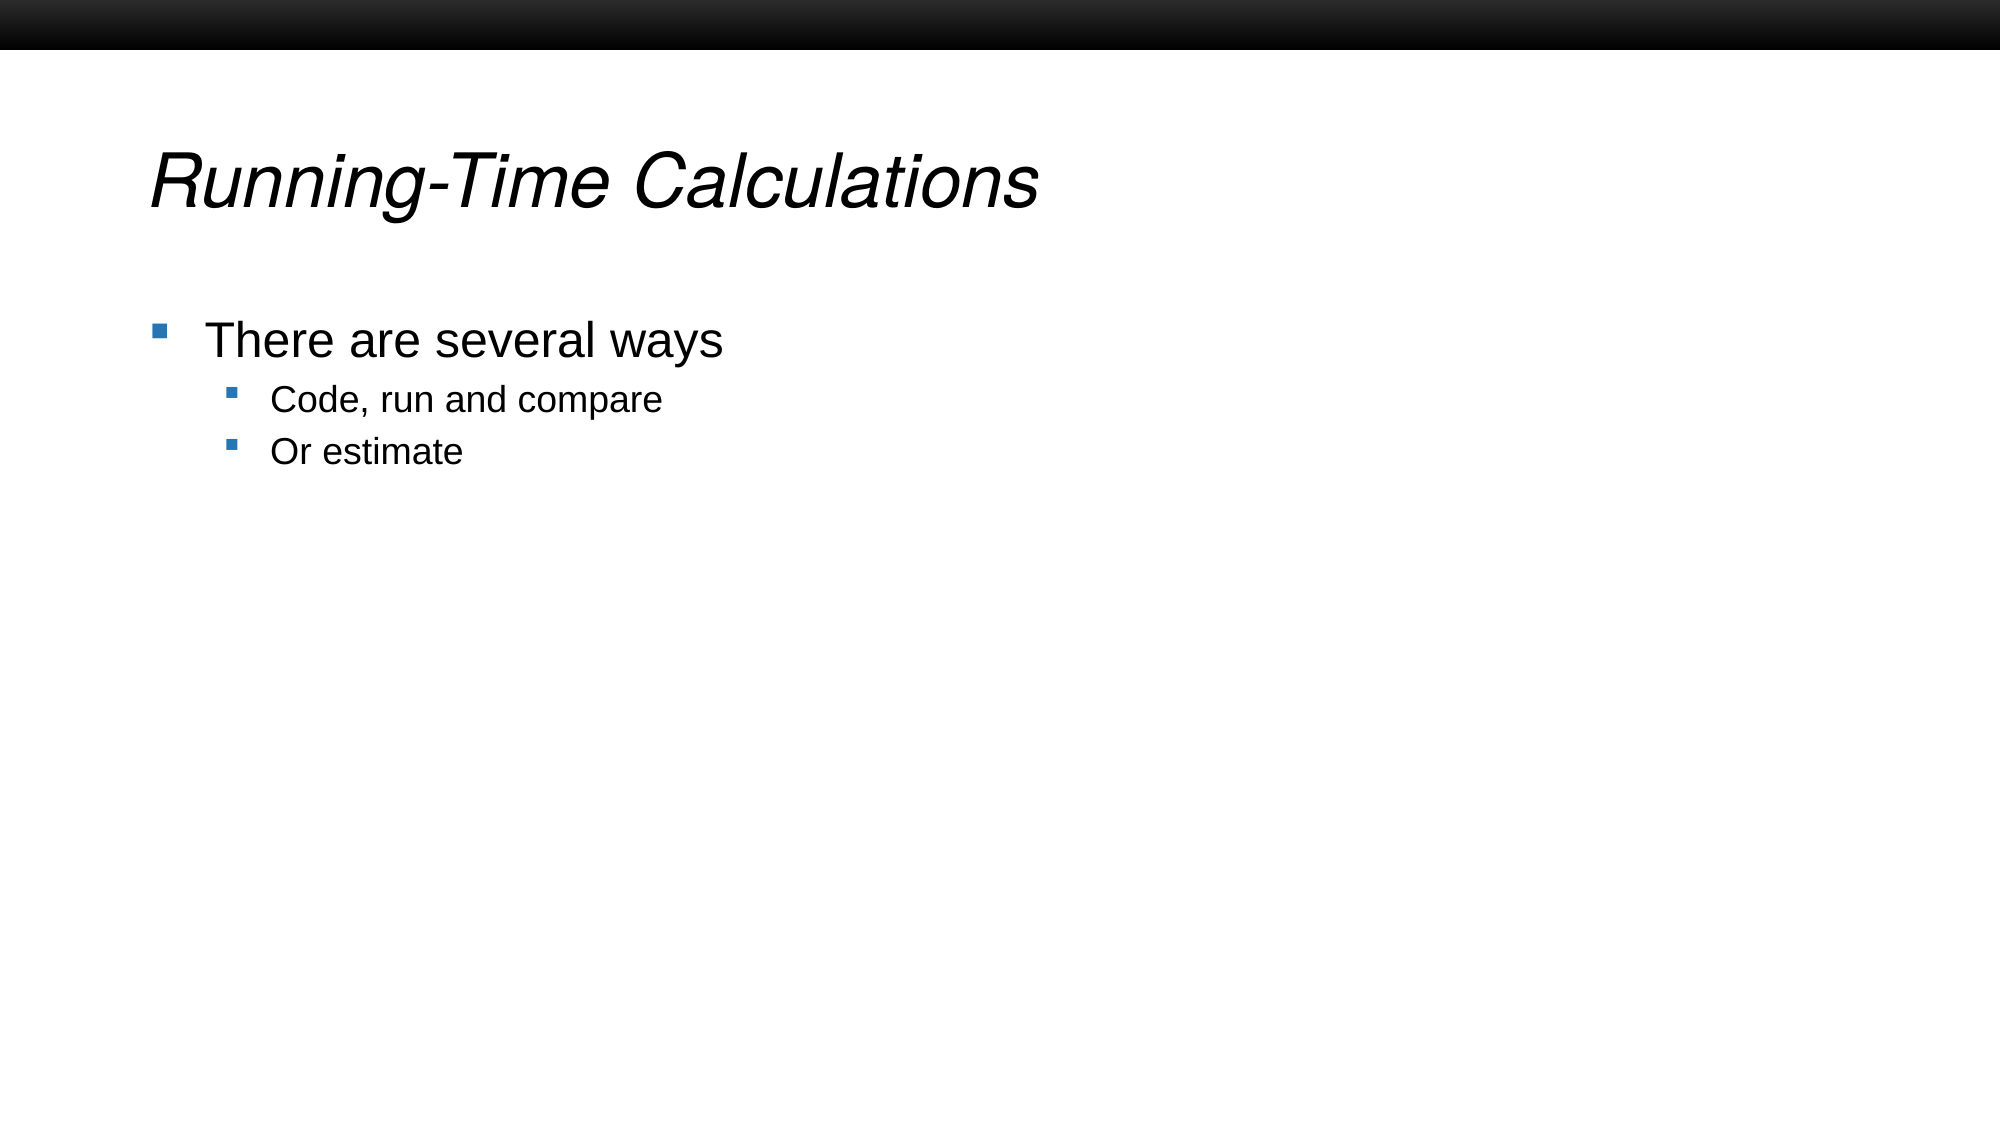

# Running-Time Calculations
There are several ways
Code, run and compare
Or estimate